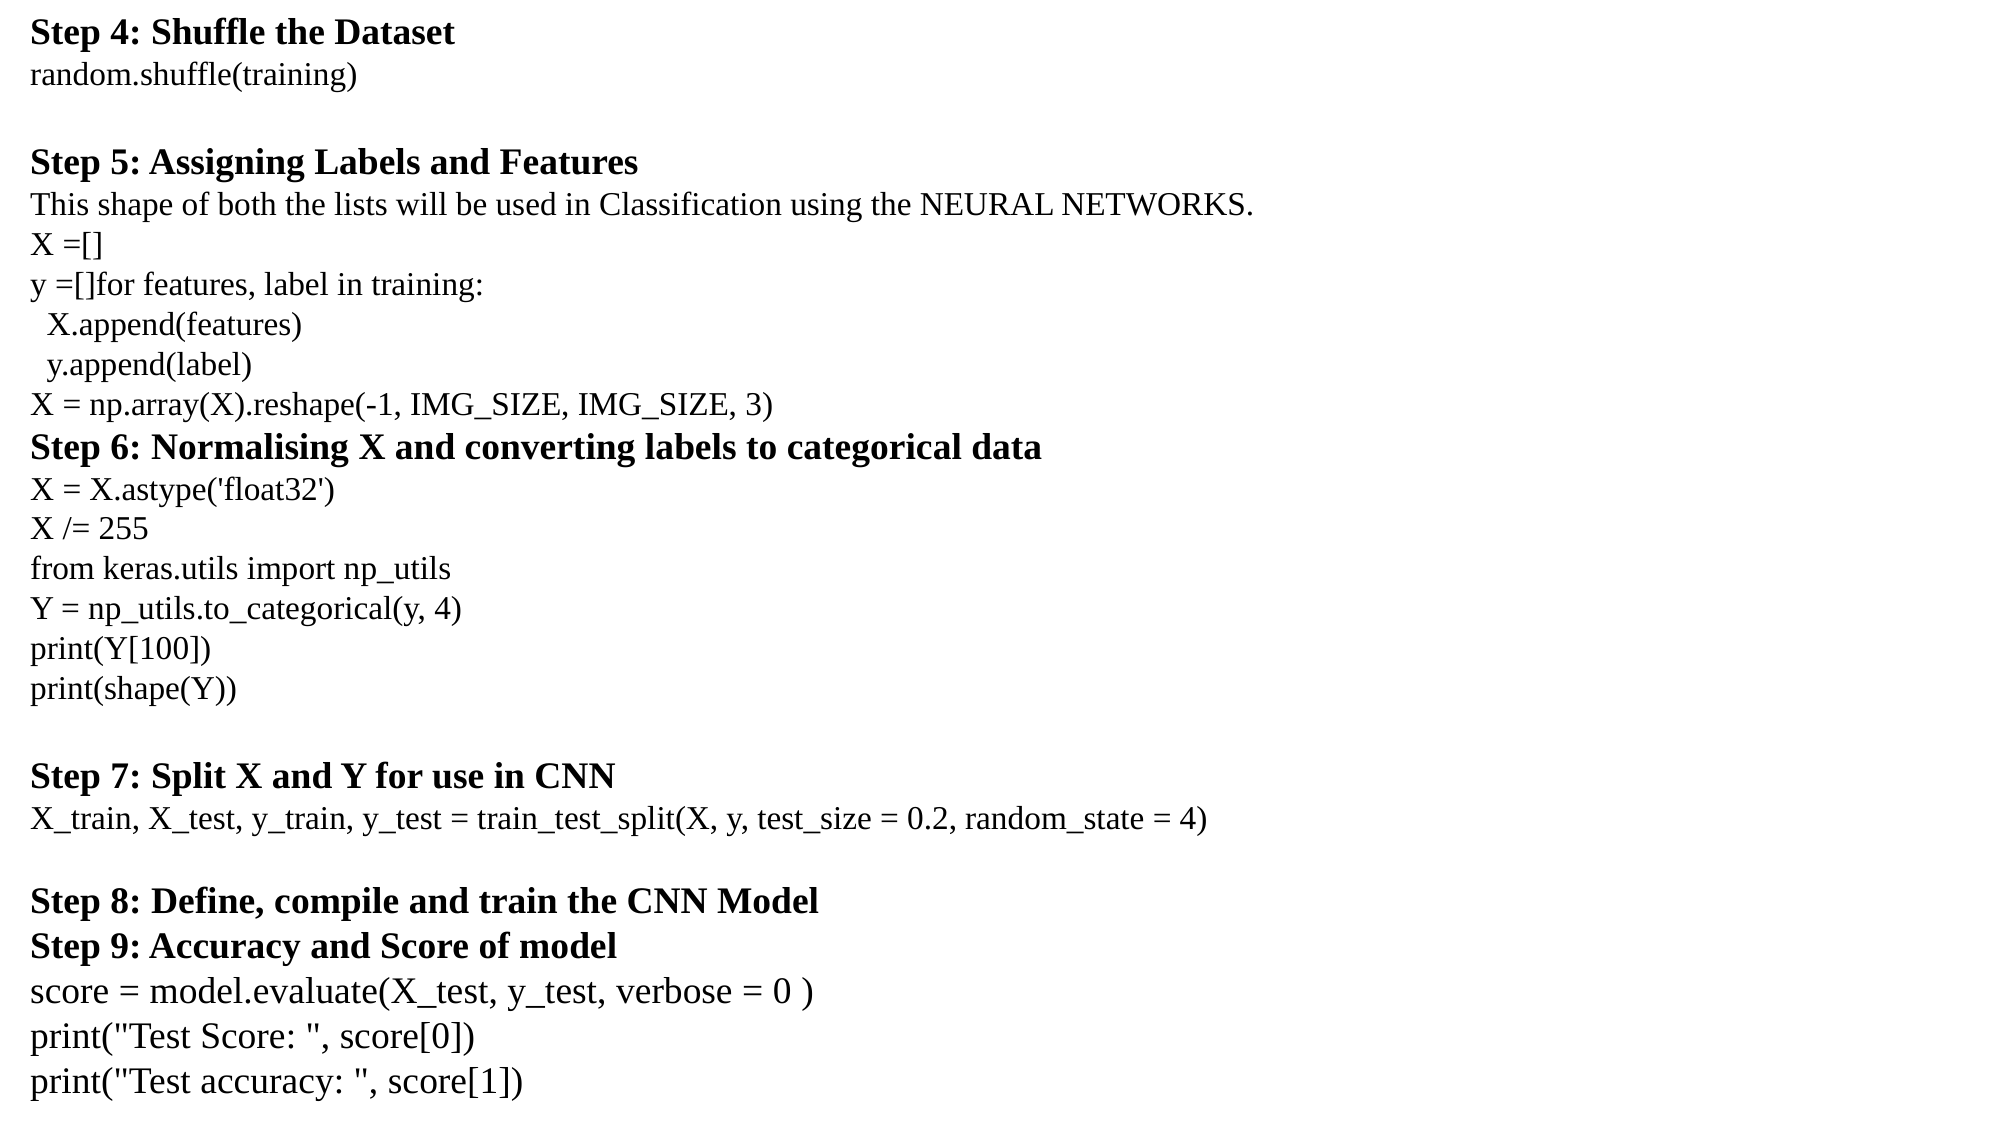

Step 4: Shuffle the Dataset
random.shuffle(training)

Step 5: Assigning Labels and Features
This shape of both the lists will be used in Classification using the NEURAL NETWORKS.
X =[]
y =[]for features, label in training:
  X.append(features)
  y.append(label)
X = np.array(X).reshape(-1, IMG_SIZE, IMG_SIZE, 3)
Step 6: Normalising X and converting labels to categorical data
X = X.astype('float32')
X /= 255
from keras.utils import np_utils
Y = np_utils.to_categorical(y, 4)
print(Y[100])
print(shape(Y))

Step 7: Split X and Y for use in CNN
X_train, X_test, y_train, y_test = train_test_split(X, y, test_size = 0.2, random_state = 4)

Step 8: Define, compile and train the CNN Model
Step 9: Accuracy and Score of model
score = model.evaluate(X_test, y_test, verbose = 0 )
print("Test Score: ", score[0])
print("Test accuracy: ", score[1])